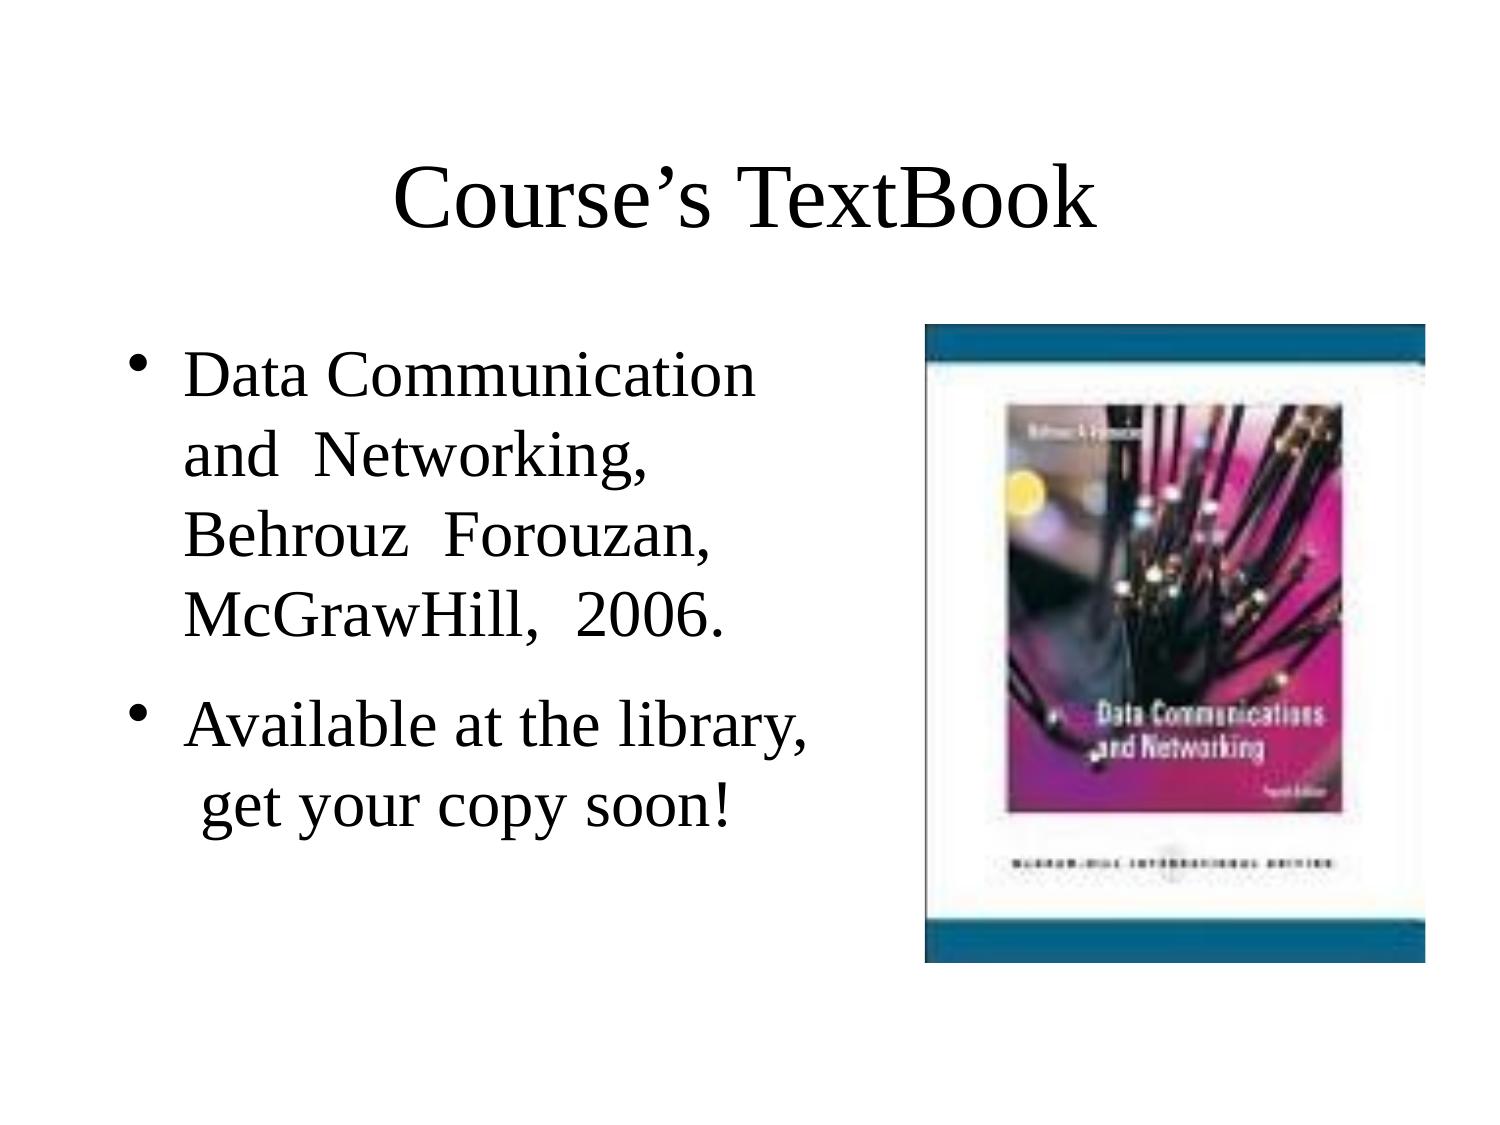

# Course’s TextBook

Data Communication and  Networking, Behrouz  Forouzan, McGrawHill,  2006.
Available at the library,  get your copy soon!